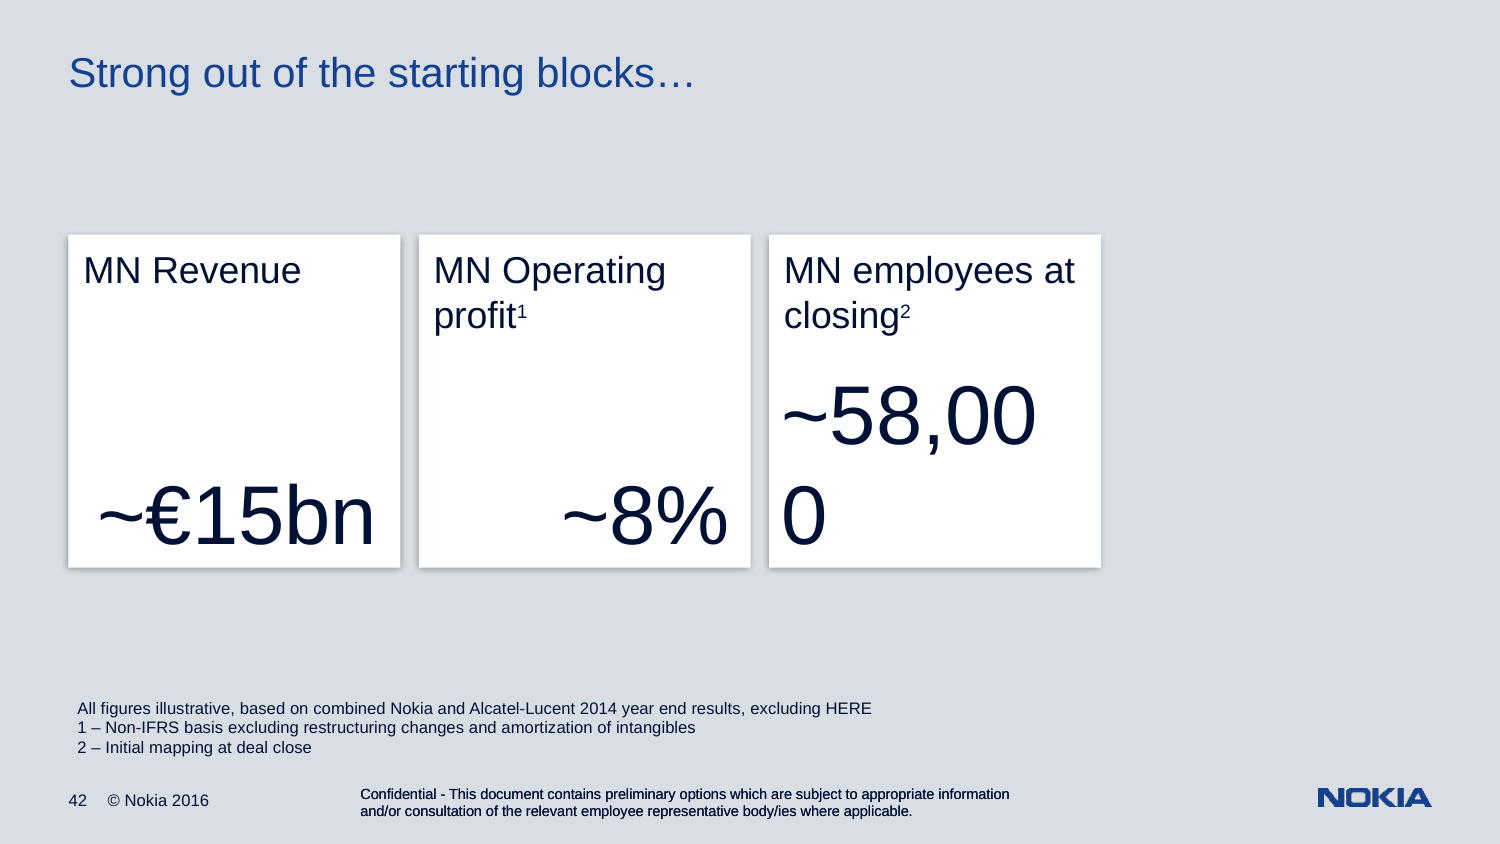

# Strong out of the starting blocks…
MN Revenue
~€15bn
MN Operating profit1

~8%
MN employees at closing2
~58,000
All figures illustrative, based on combined Nokia and Alcatel-Lucent 2014 year end results, excluding HERE
1 – Non-IFRS basis excluding restructuring changes and amortization of intangibles
2 – Initial mapping at deal close